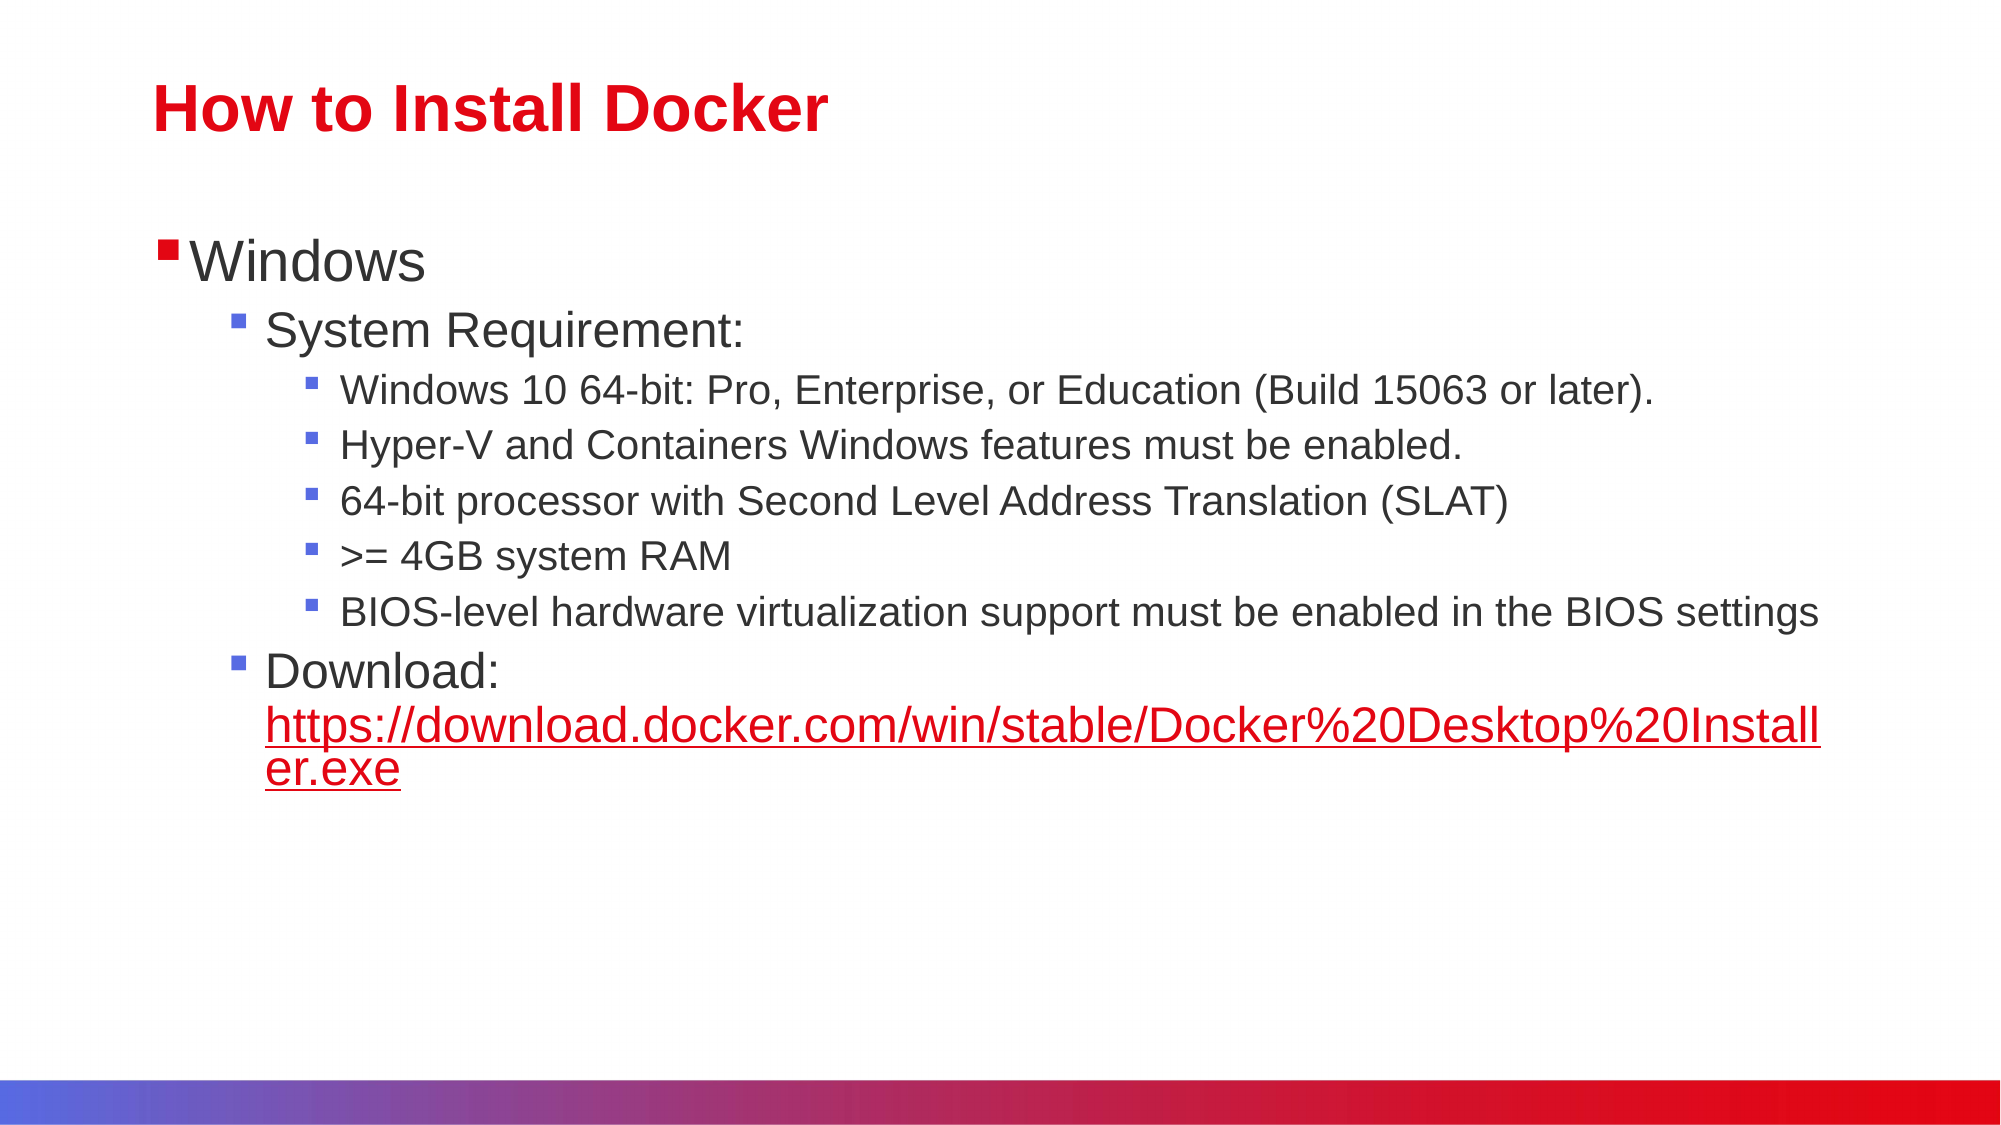

# How to Install Docker
Windows
System Requirement:
Windows 10 64-bit: Pro, Enterprise, or Education (Build 15063 or later).
Hyper-V and Containers Windows features must be enabled.
64-bit processor with Second Level Address Translation (SLAT)
>= 4GB system RAM
BIOS-level hardware virtualization support must be enabled in the BIOS settings
Download: https://download.docker.com/win/stable/Docker%20Desktop%20Installer.exe